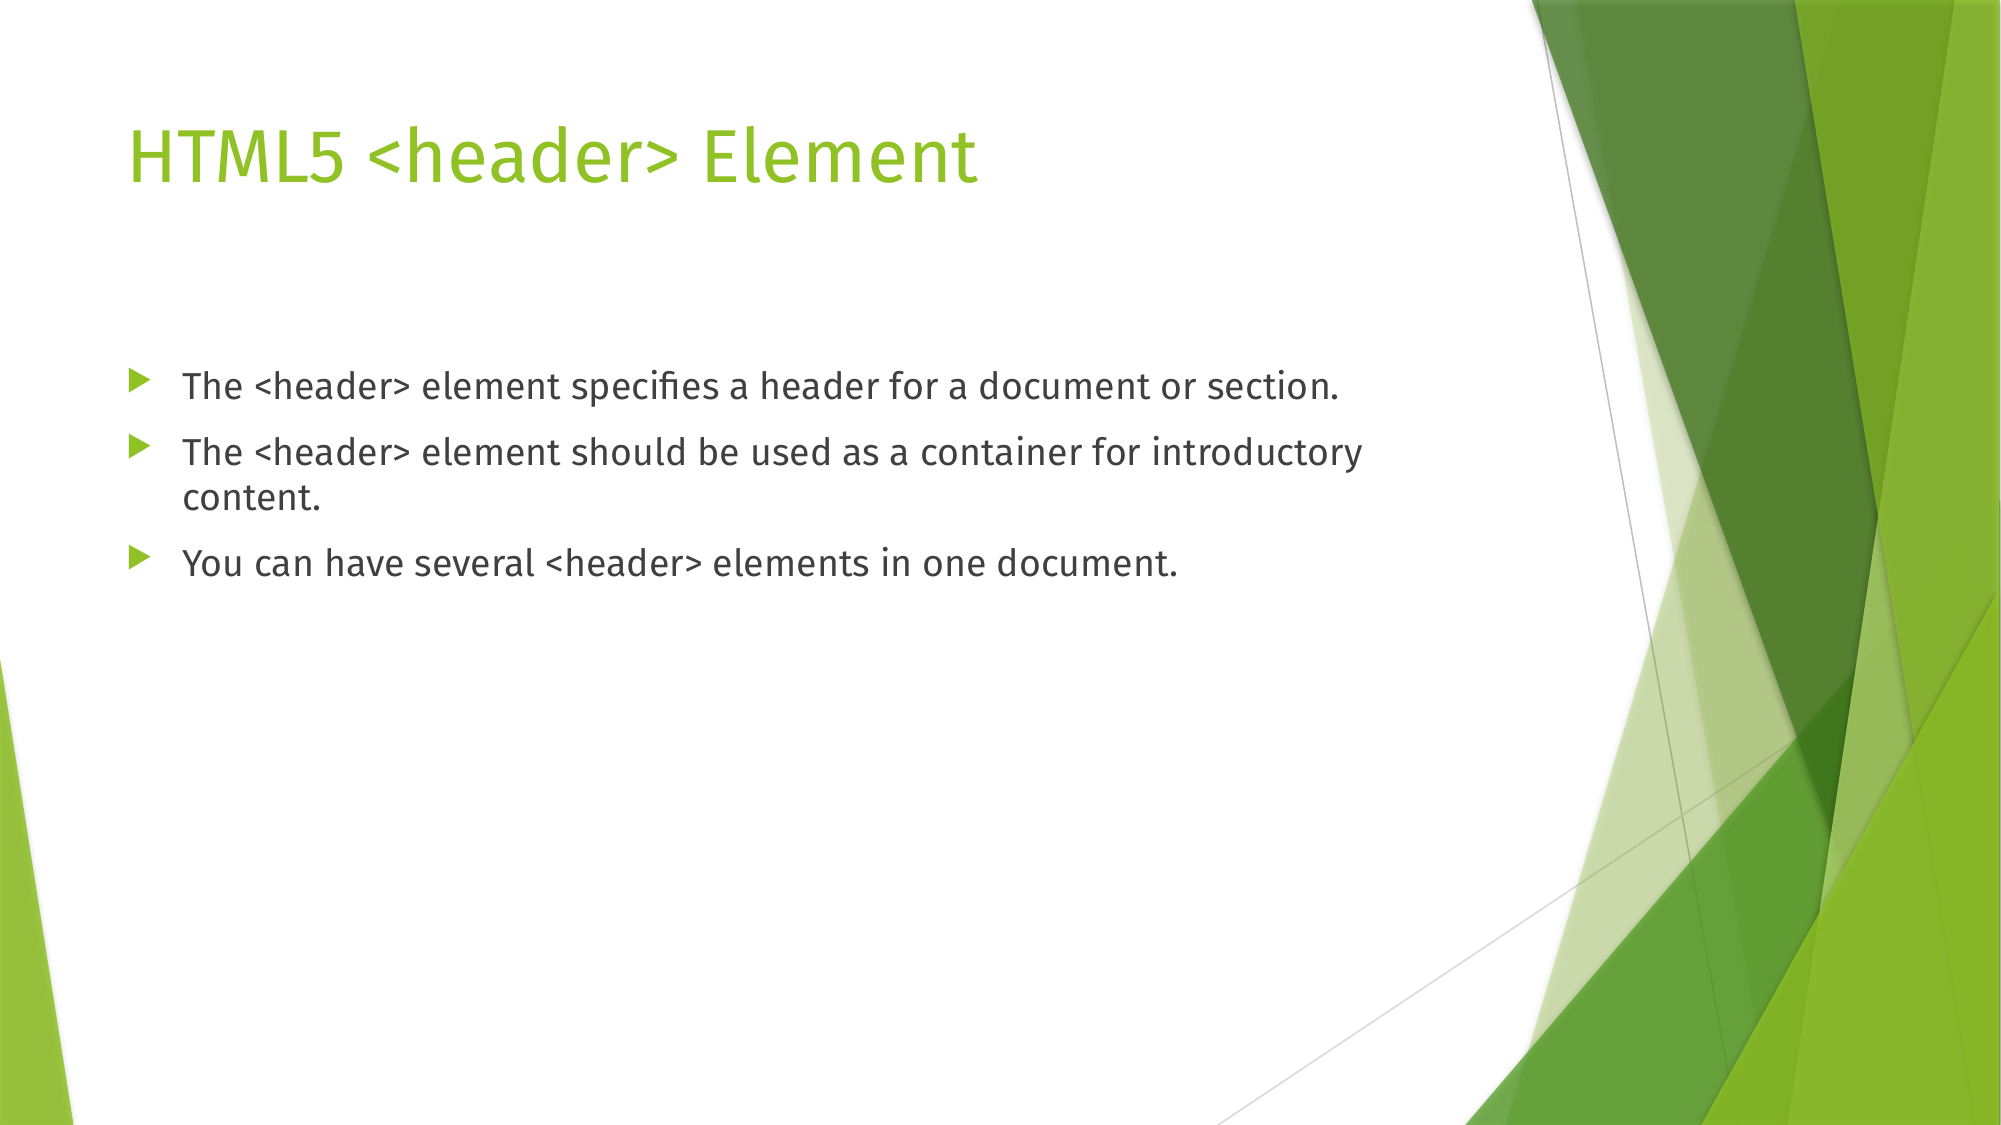

# HTML5 <header> Element
The <header> element specifies a header for a document or section.
The <header> element should be used as a container for introductory content.
You can have several <header> elements in one document.